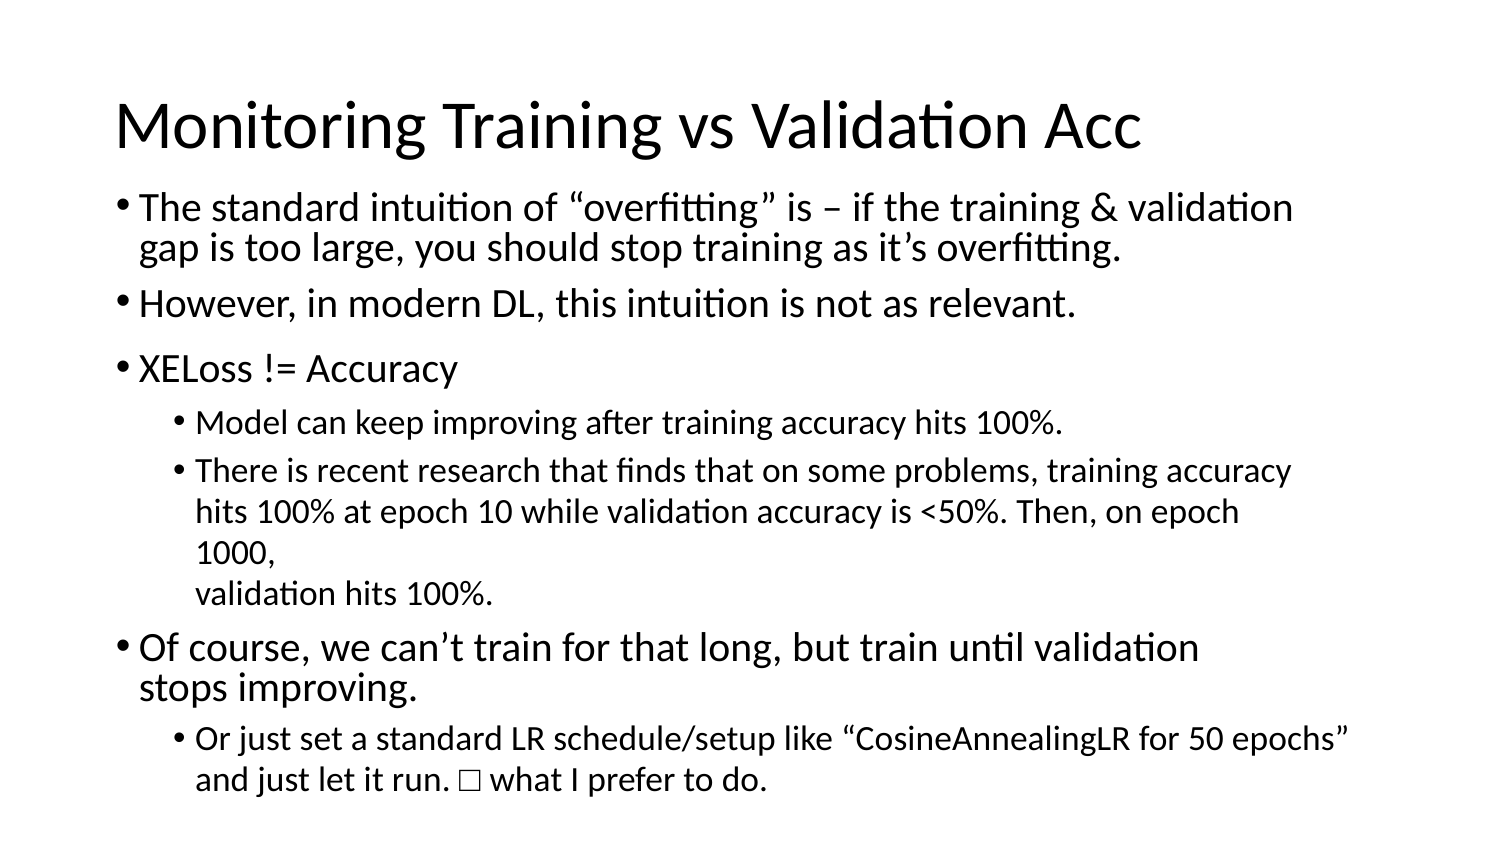

# Monitoring Training vs Validation Acc
The standard intuition of “overfitting” is – if the training & validation gap is too large, you should stop training as it’s overfitting.
However, in modern DL, this intuition is not as relevant.
XELoss != Accuracy
Model can keep improving after training accuracy hits 100%.
There is recent research that finds that on some problems, training accuracy hits 100% at epoch 10 while validation accuracy is <50%. Then, on epoch 1000,
validation hits 100%.
Of course, we can’t train for that long, but train until validation stops improving.
Or just set a standard LR schedule/setup like “CosineAnnealingLR for 50 epochs” and just let it run. □ what I prefer to do.